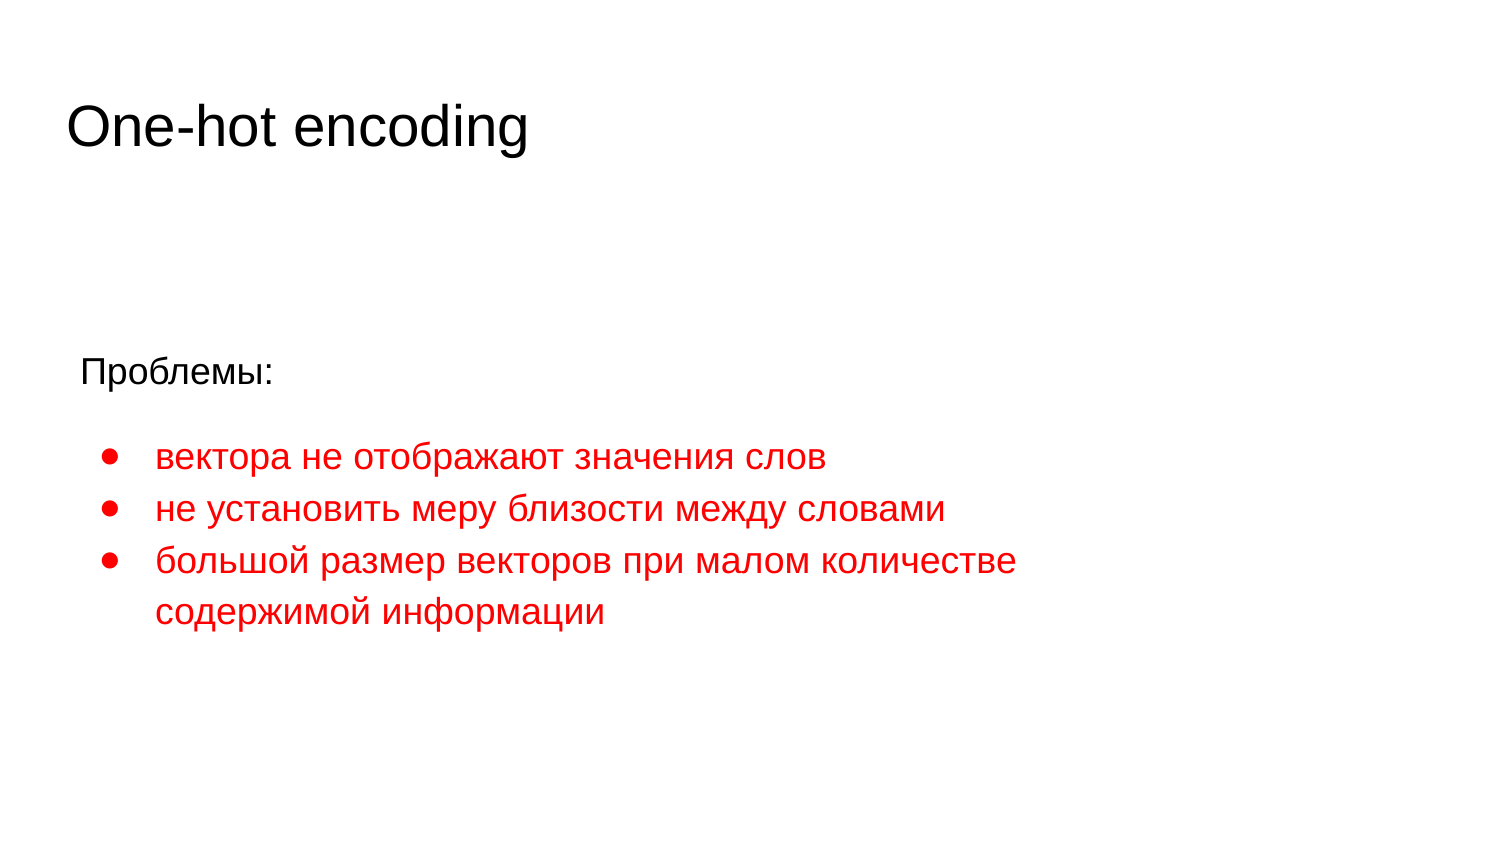

# One-hot encoding
Проблемы:
вектора не отображают значения слов
не установить меру близости между словами
большой размер векторов при малом количестве содержимой информации